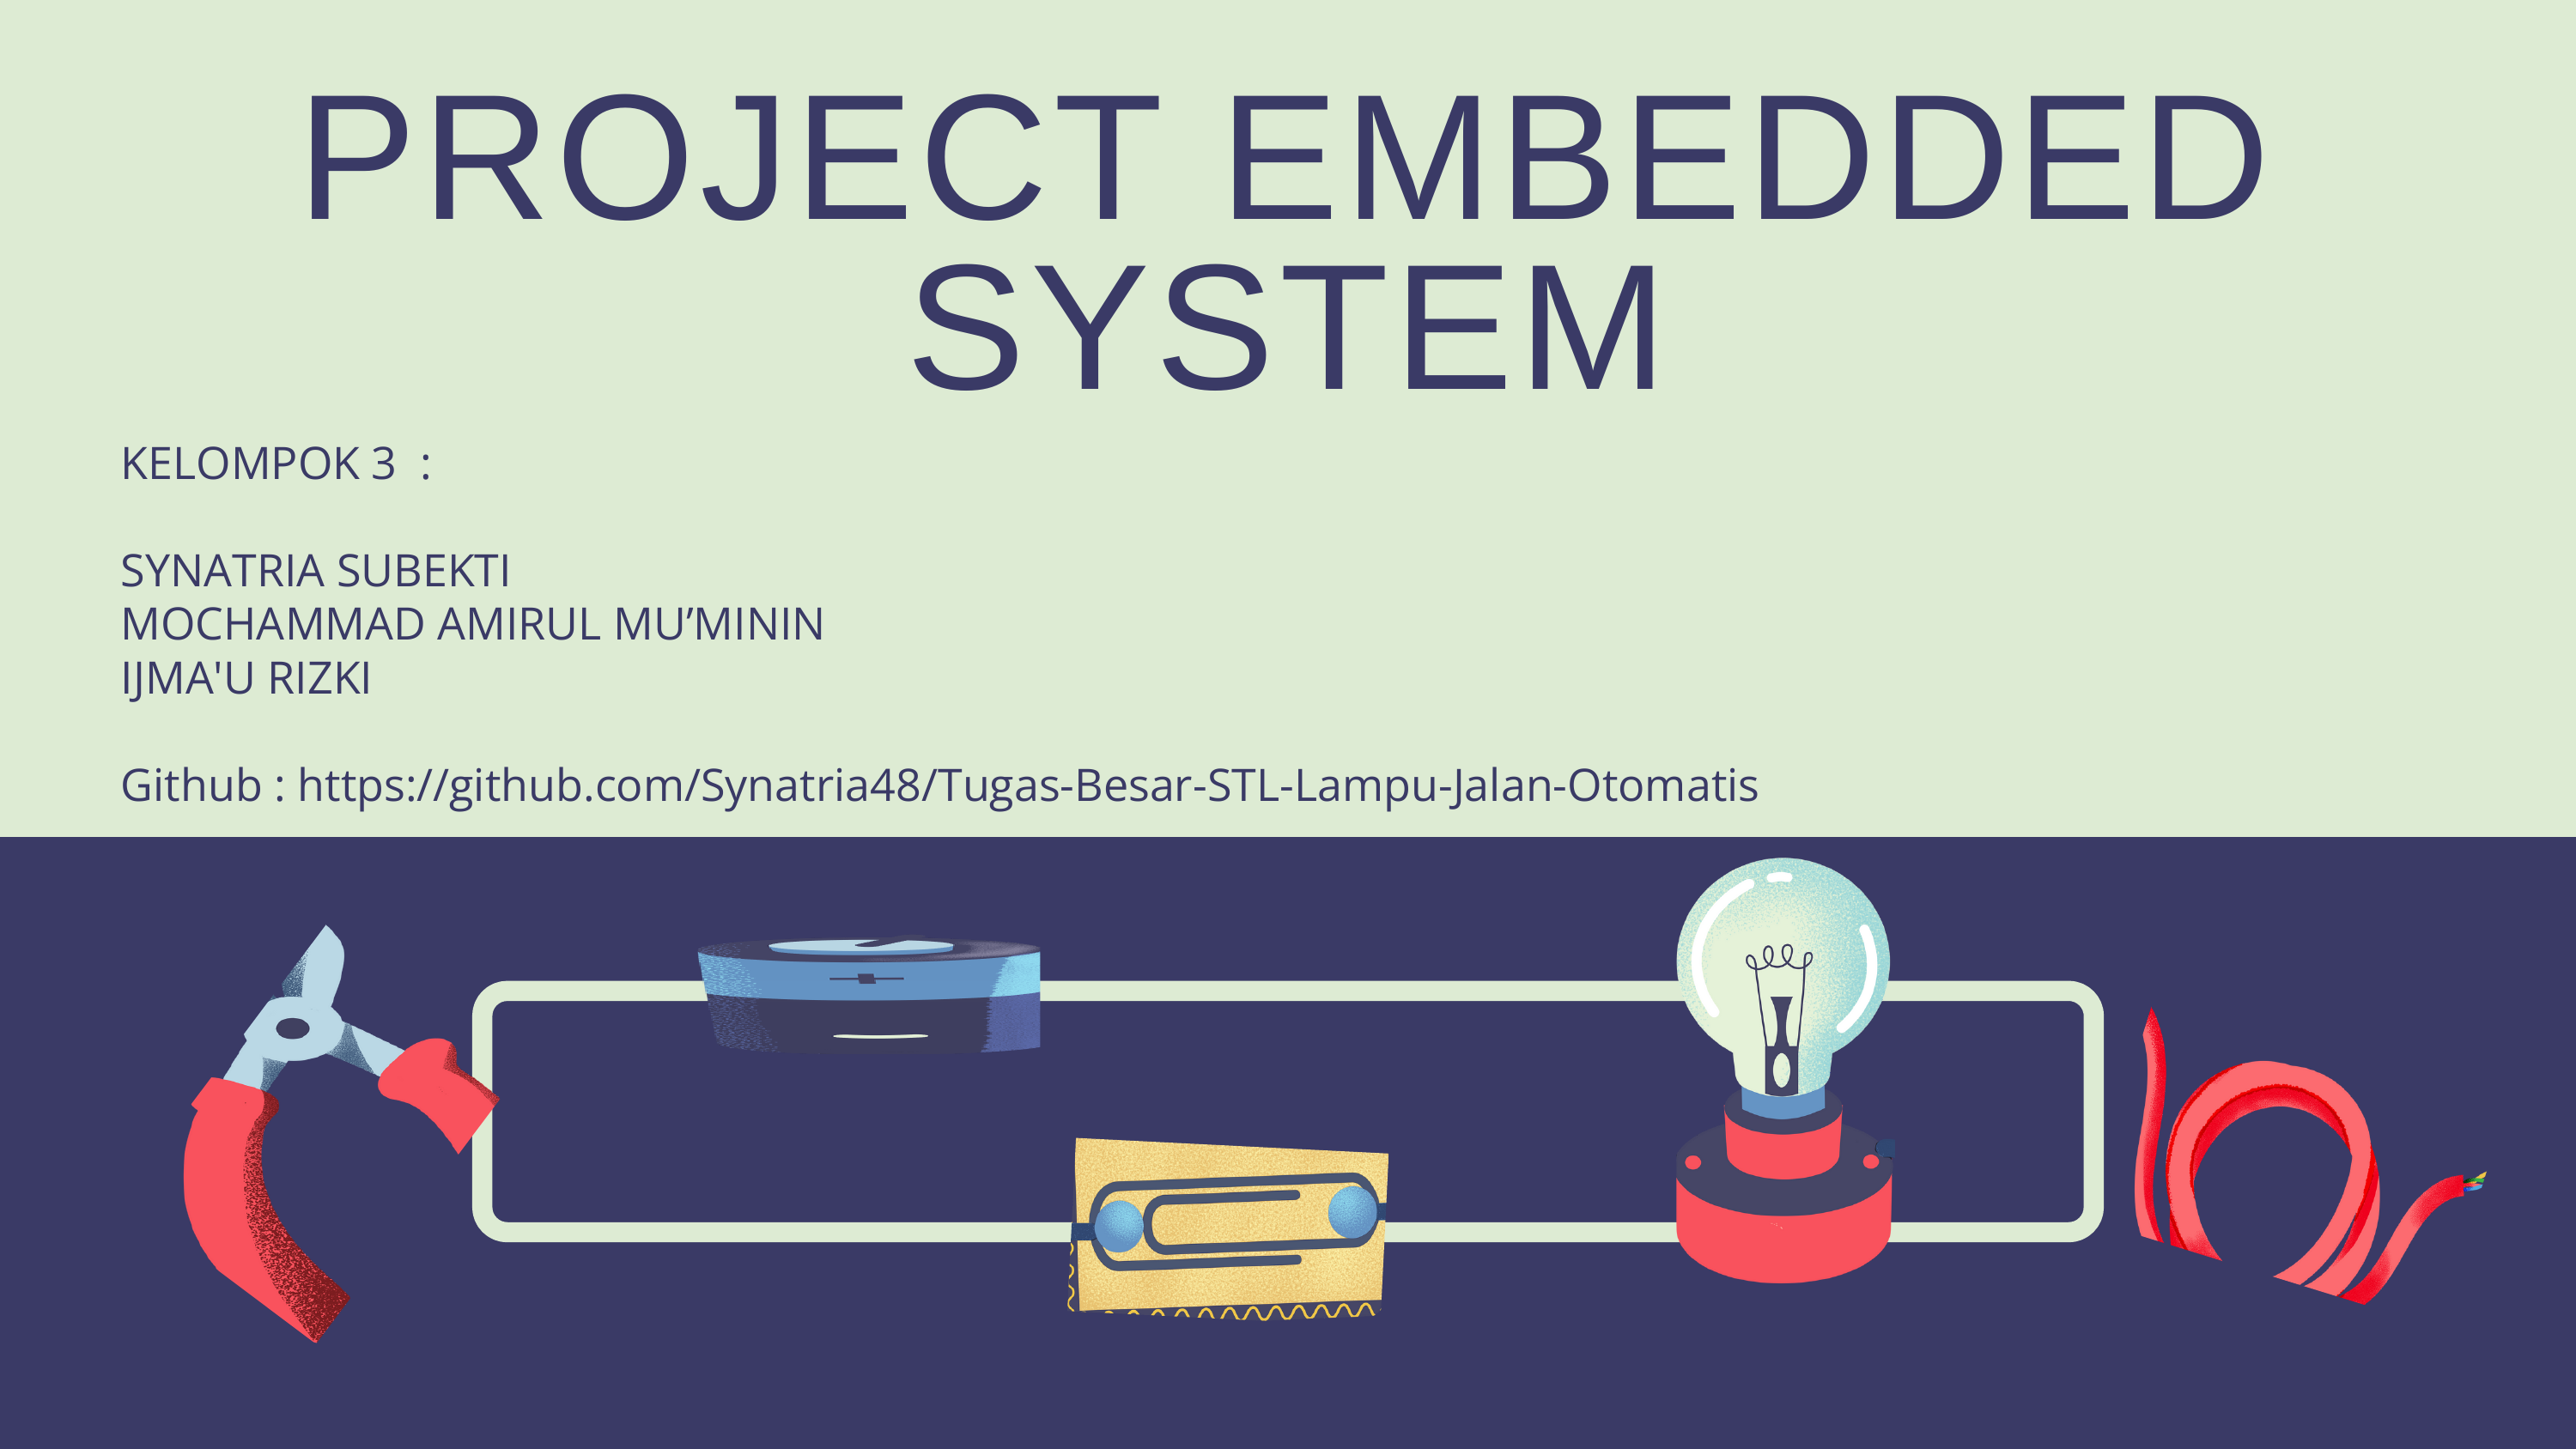

PROJECT EMBEDDED SYSTEM
KELOMPOK 3  :

SYNATRIA SUBEKTI
MOCHAMMAD AMIRUL MU’MININ
IJMA'U RIZKI

Github : https://github.com/Synatria48/Tugas-Besar-STL-Lampu-Jalan-Otomatis